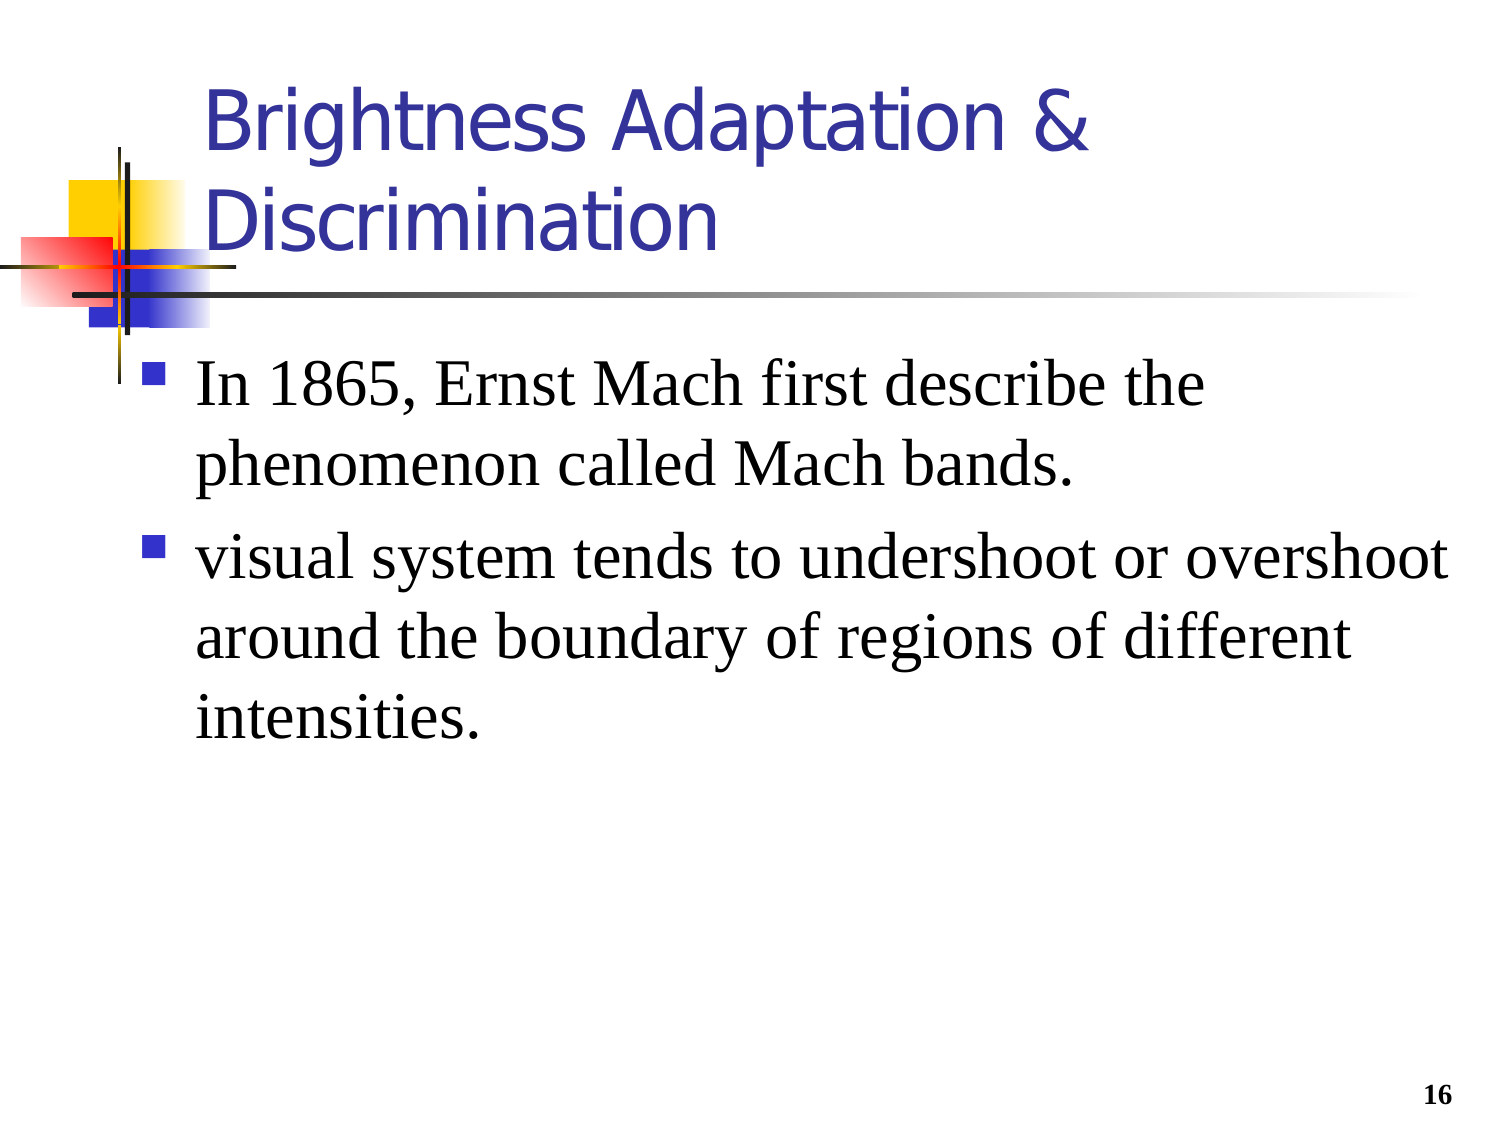

# Brightness Adaptation & Discrimination
In 1865, Ernst Mach first describe the phenomenon called Mach bands.
visual system tends to undershoot or overshoot around the boundary of regions of different intensities.
16